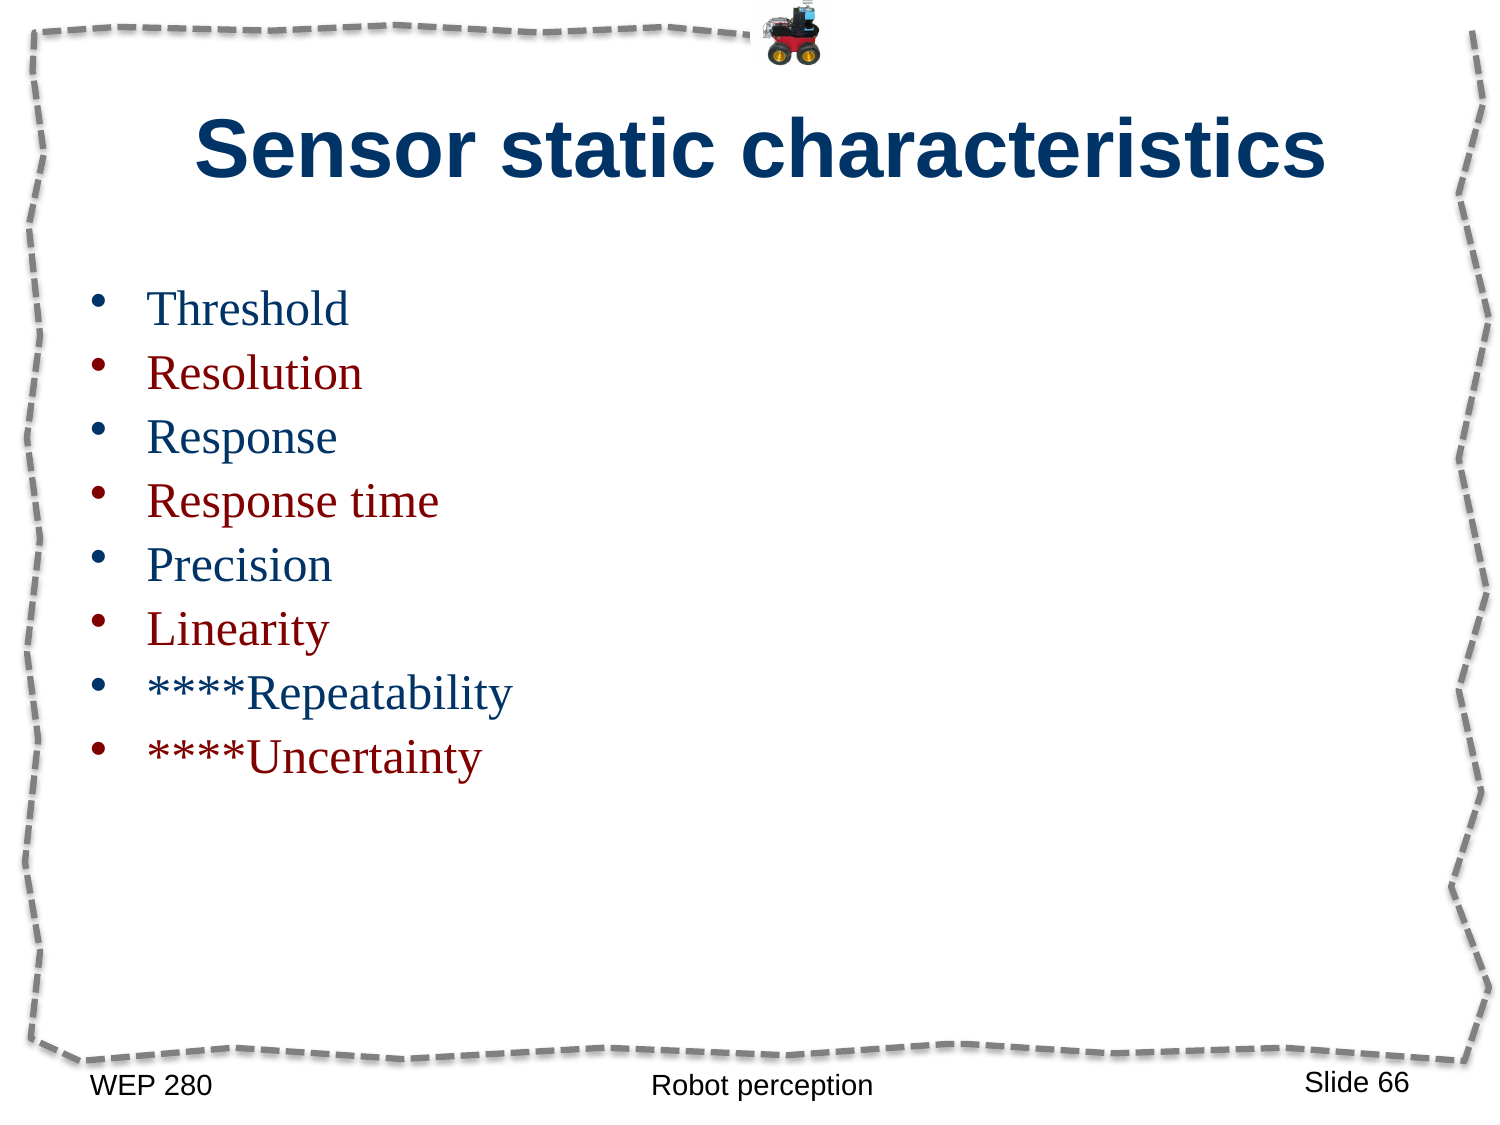

# Sensor static characteristics
Threshold
Resolution
Response
Response time
Precision
Linearity
****Repeatability
****Uncertainty
WEP 280
Robot perception
Slide 66